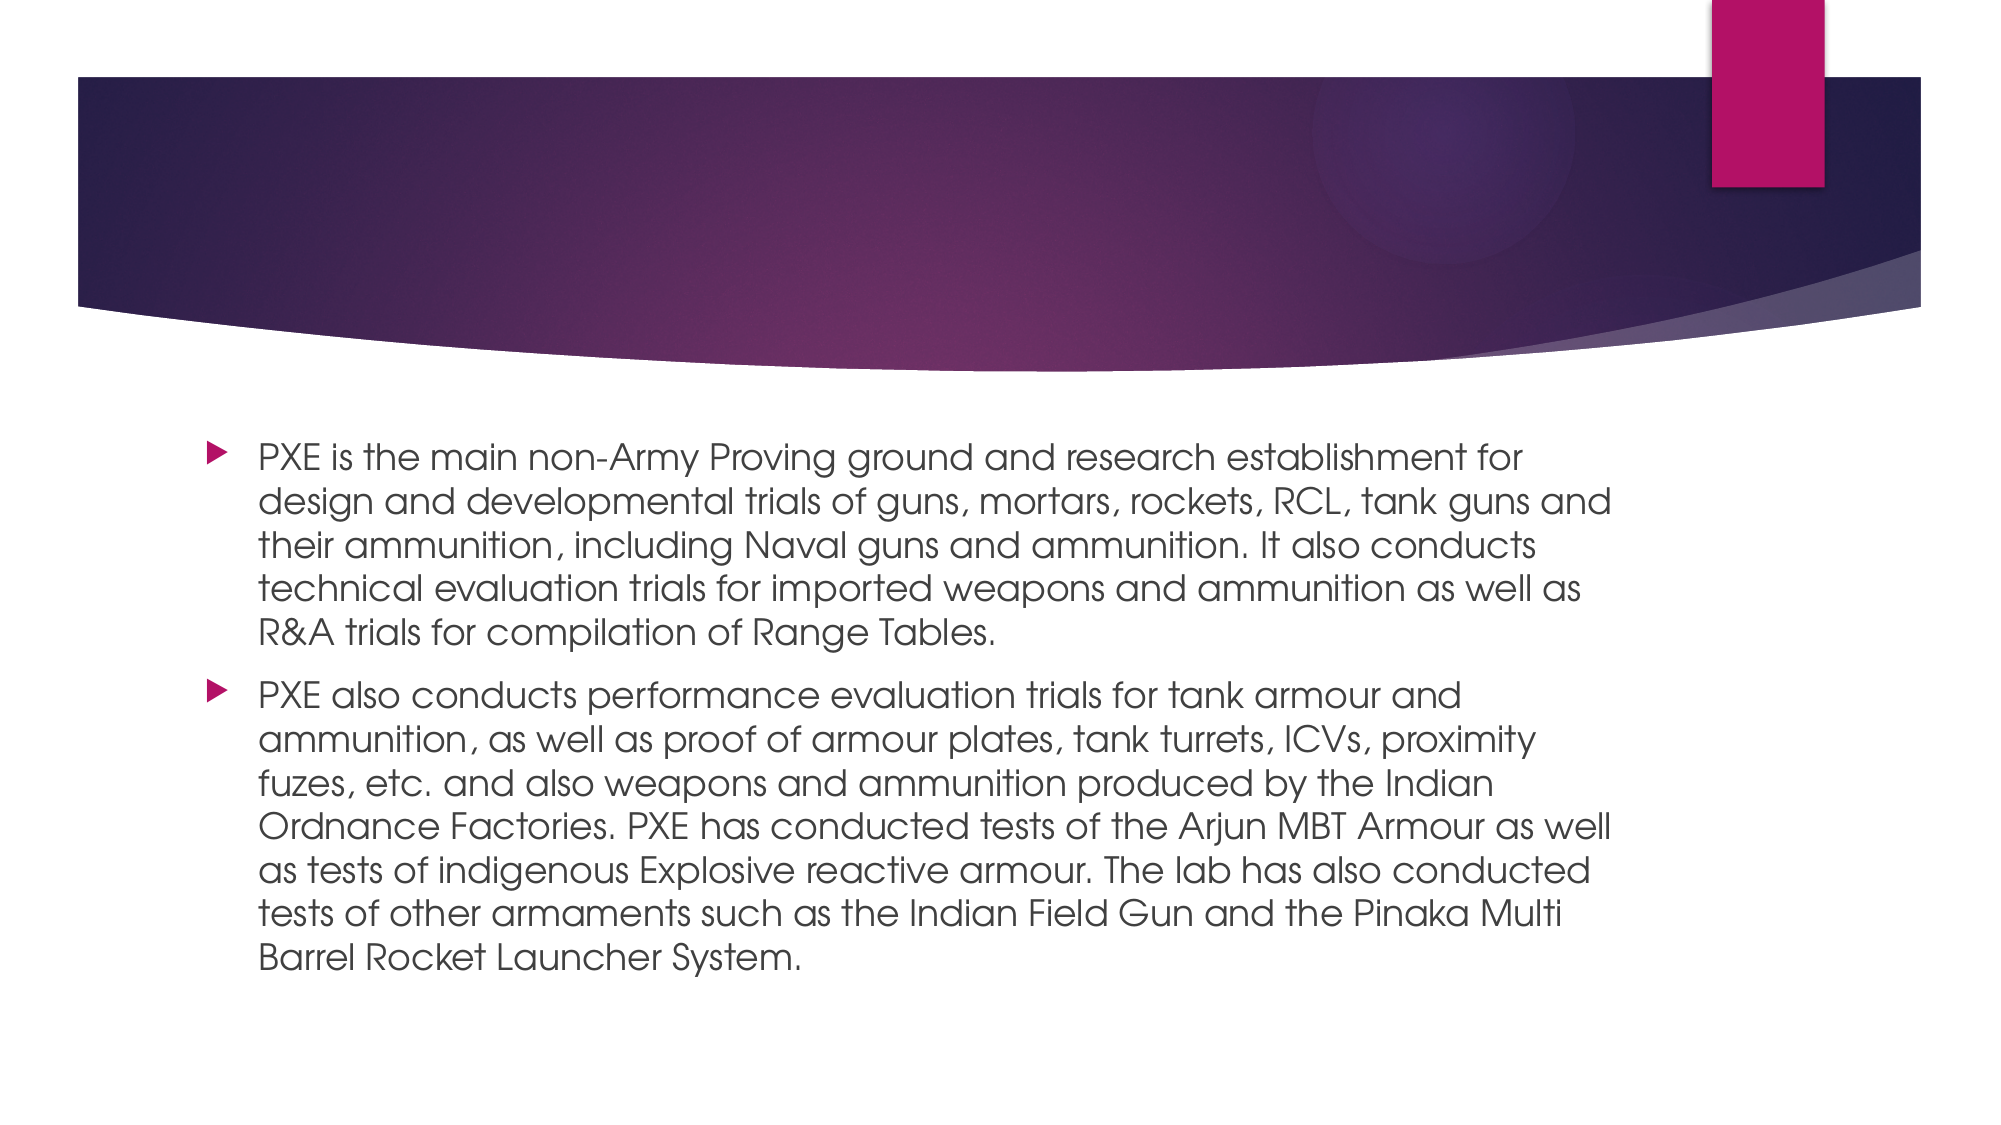

#
PXE is the main non-Army Proving ground and research establishment for design and developmental trials of guns, mortars, rockets, RCL, tank guns and their ammunition, including Naval guns and ammunition. It also conducts technical evaluation trials for imported weapons and ammunition as well as R&A trials for compilation of Range Tables.
PXE also conducts performance evaluation trials for tank armour and ammunition, as well as proof of armour plates, tank turrets, ICVs, proximity fuzes, etc. and also weapons and ammunition produced by the Indian Ordnance Factories. PXE has conducted tests of the Arjun MBT Armour as well as tests of indigenous Explosive reactive armour. The lab has also conducted tests of other armaments such as the Indian Field Gun and the Pinaka Multi Barrel Rocket Launcher System.